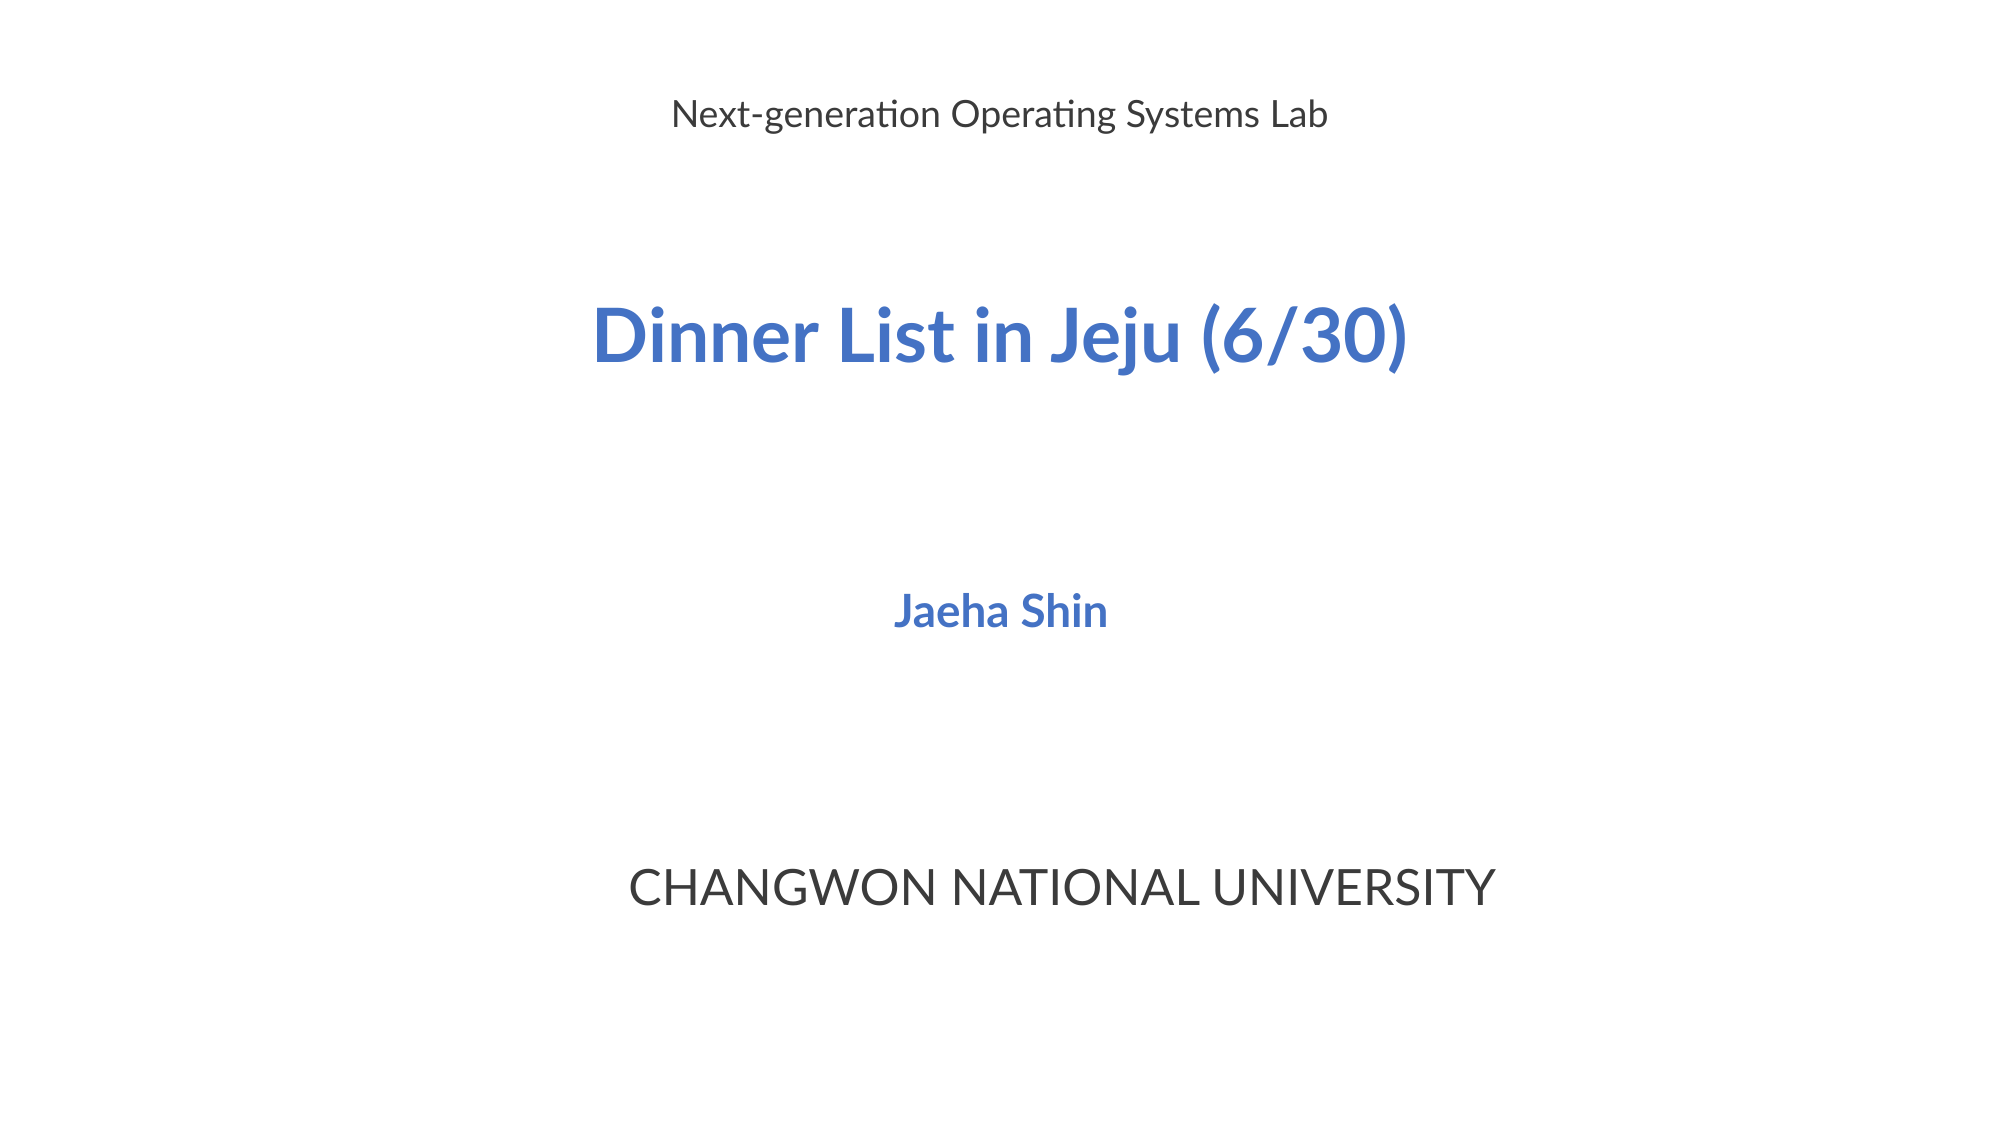

Next-generation Operating Systems Lab
Dinner List in Jeju (6/30)
Jaeha Shin
CHANGWON NATIONAL UNIVERSITY